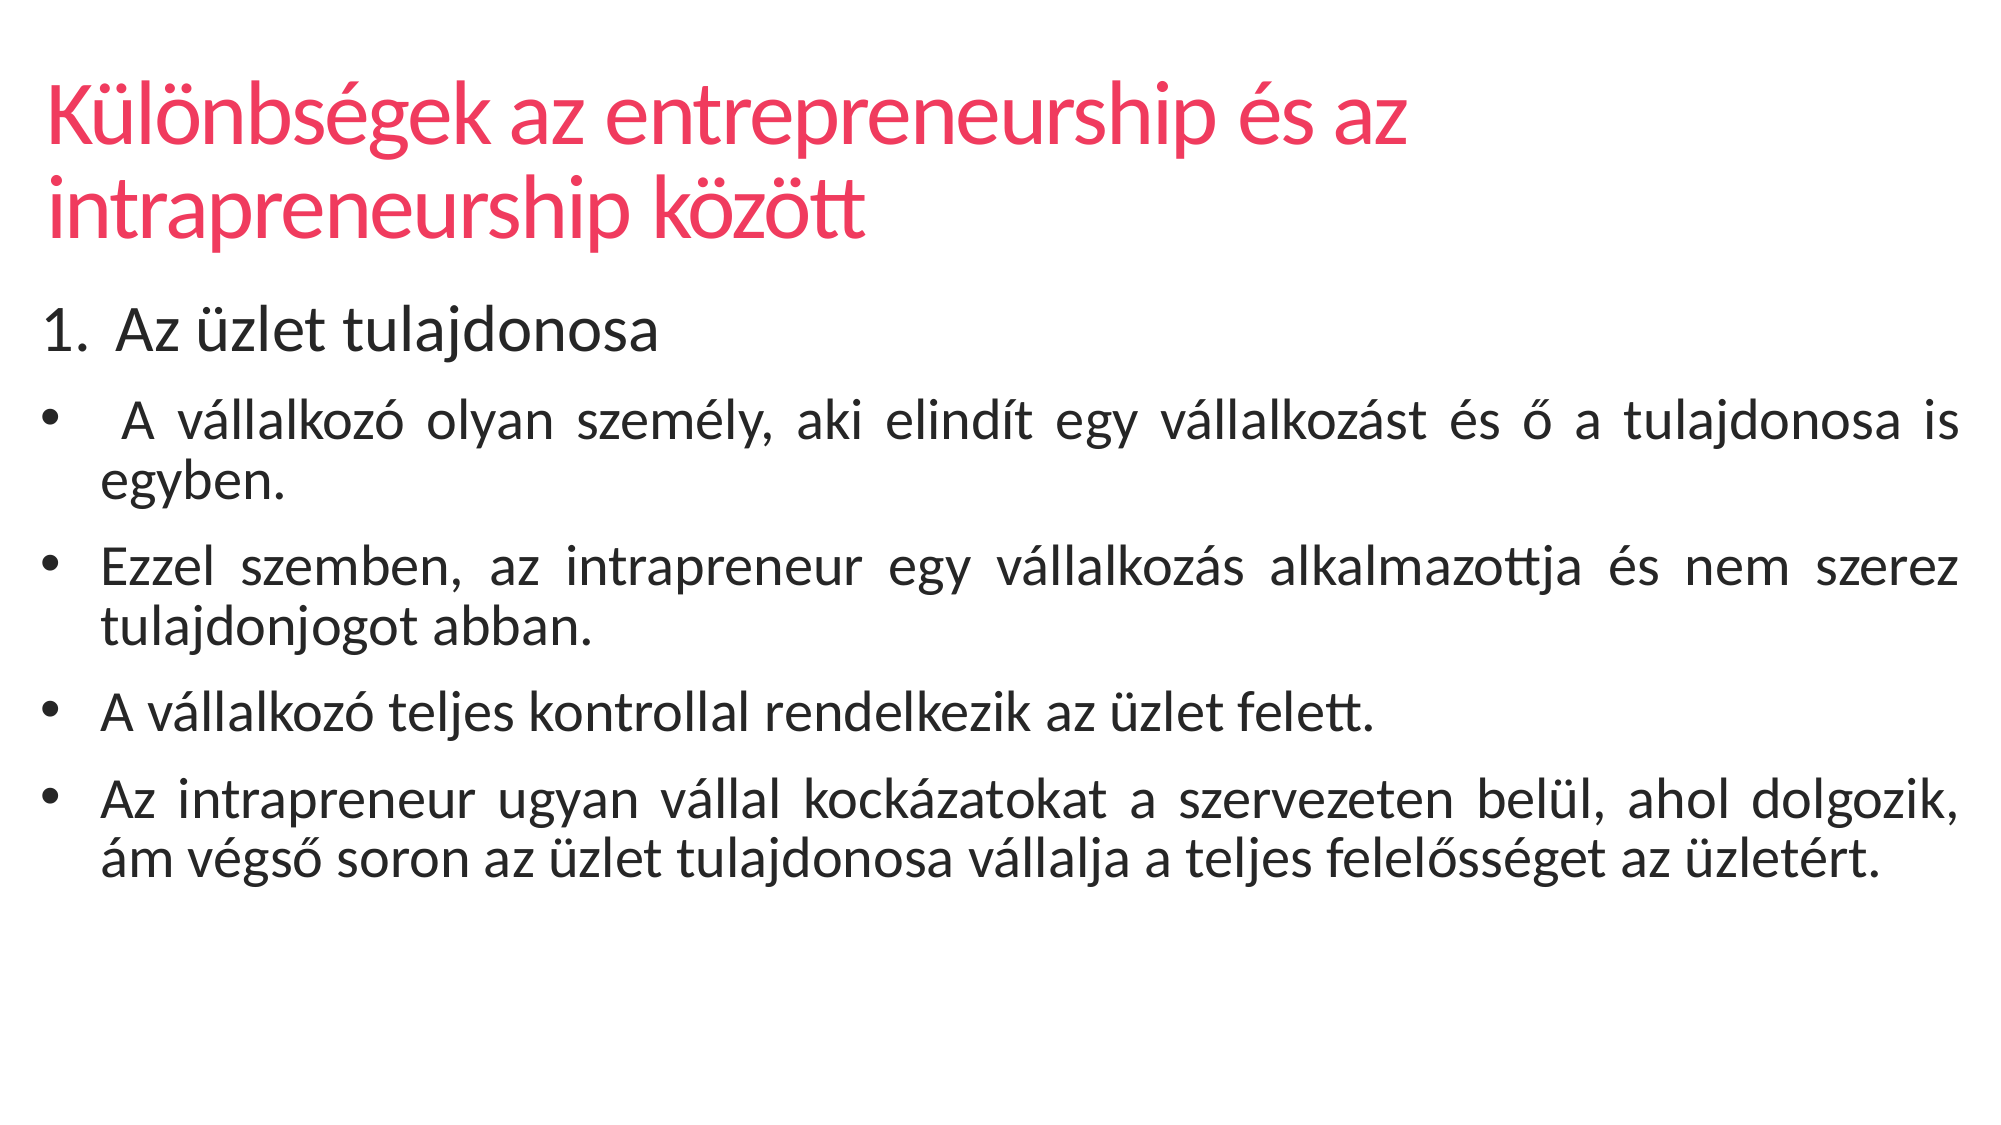

# Különbségek az entrepreneurship és az intrapreneurship között
Az üzlet tulajdonosa
 A vállalkozó olyan személy, aki elindít egy vállalkozást és ő a tulajdonosa is egyben.
Ezzel szemben, az intrapreneur egy vállalkozás alkalmazottja és nem szerez tulajdonjogot abban.
A vállalkozó teljes kontrollal rendelkezik az üzlet felett.
Az intrapreneur ugyan vállal kockázatokat a szervezeten belül, ahol dolgozik, ám végső soron az üzlet tulajdonosa vállalja a teljes felelősséget az üzletért.